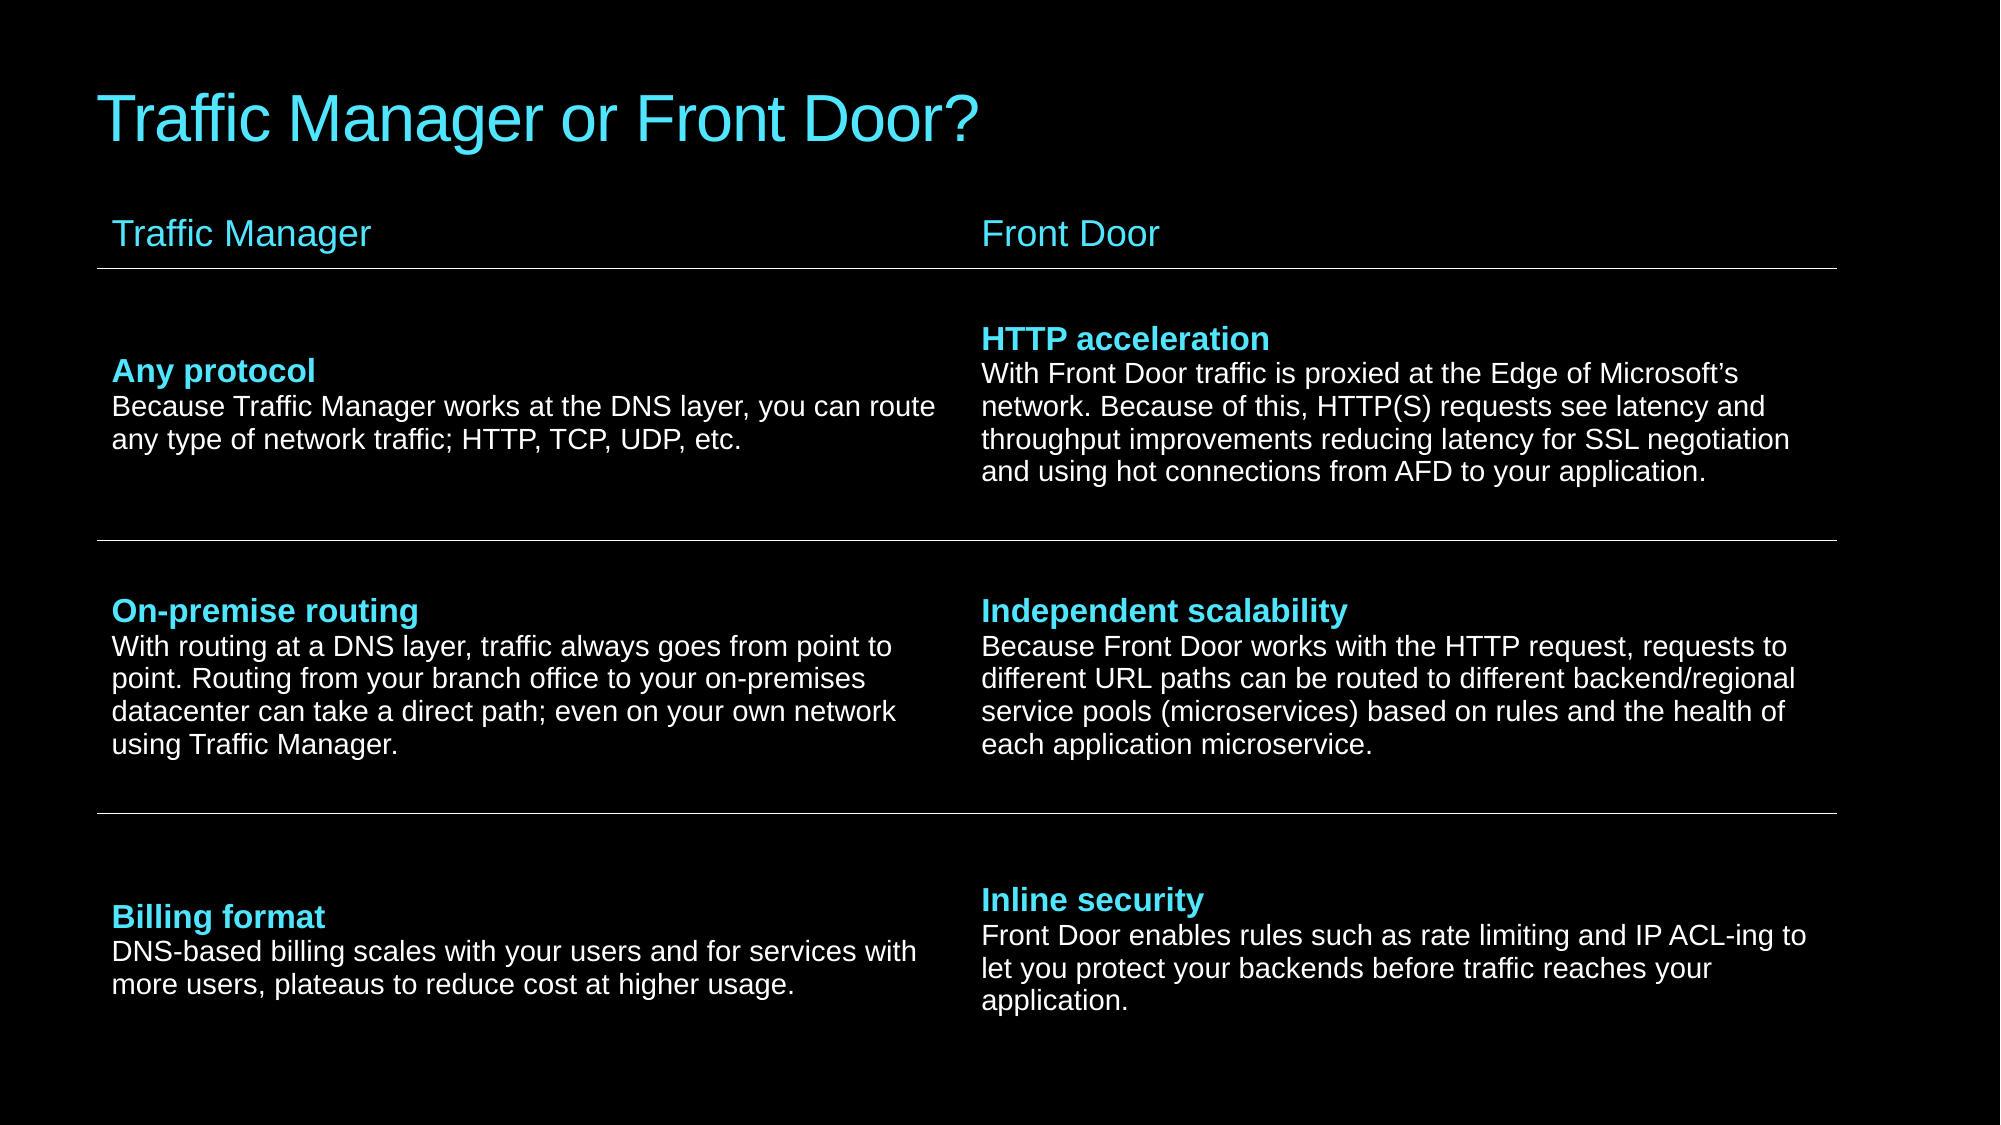

# Traffic Manager or Front Door?
| Traffic Manager | Front Door |
| --- | --- |
| Any protocol Because Traffic Manager works at the DNS layer, you can route any type of network traffic; HTTP, TCP, UDP, etc. | HTTP acceleration With Front Door traffic is proxied at the Edge of Microsoft’s network. Because of this, HTTP(S) requests see latency and throughput improvements reducing latency for SSL negotiation and using hot connections from AFD to your application. |
| On-premise routing With routing at a DNS layer, traffic always goes from point to point. Routing from your branch office to your on-premises datacenter can take a direct path; even on your own network using Traffic Manager. | Independent scalability Because Front Door works with the HTTP request, requests to different URL paths can be routed to different backend/regional service pools (microservices) based on rules and the health of each application microservice. |
| Billing format DNS-based billing scales with your users and for services with more users, plateaus to reduce cost at higher usage. | Inline security Front Door enables rules such as rate limiting and IP ACL-ing to let you protect your backends before traffic reaches your application. |